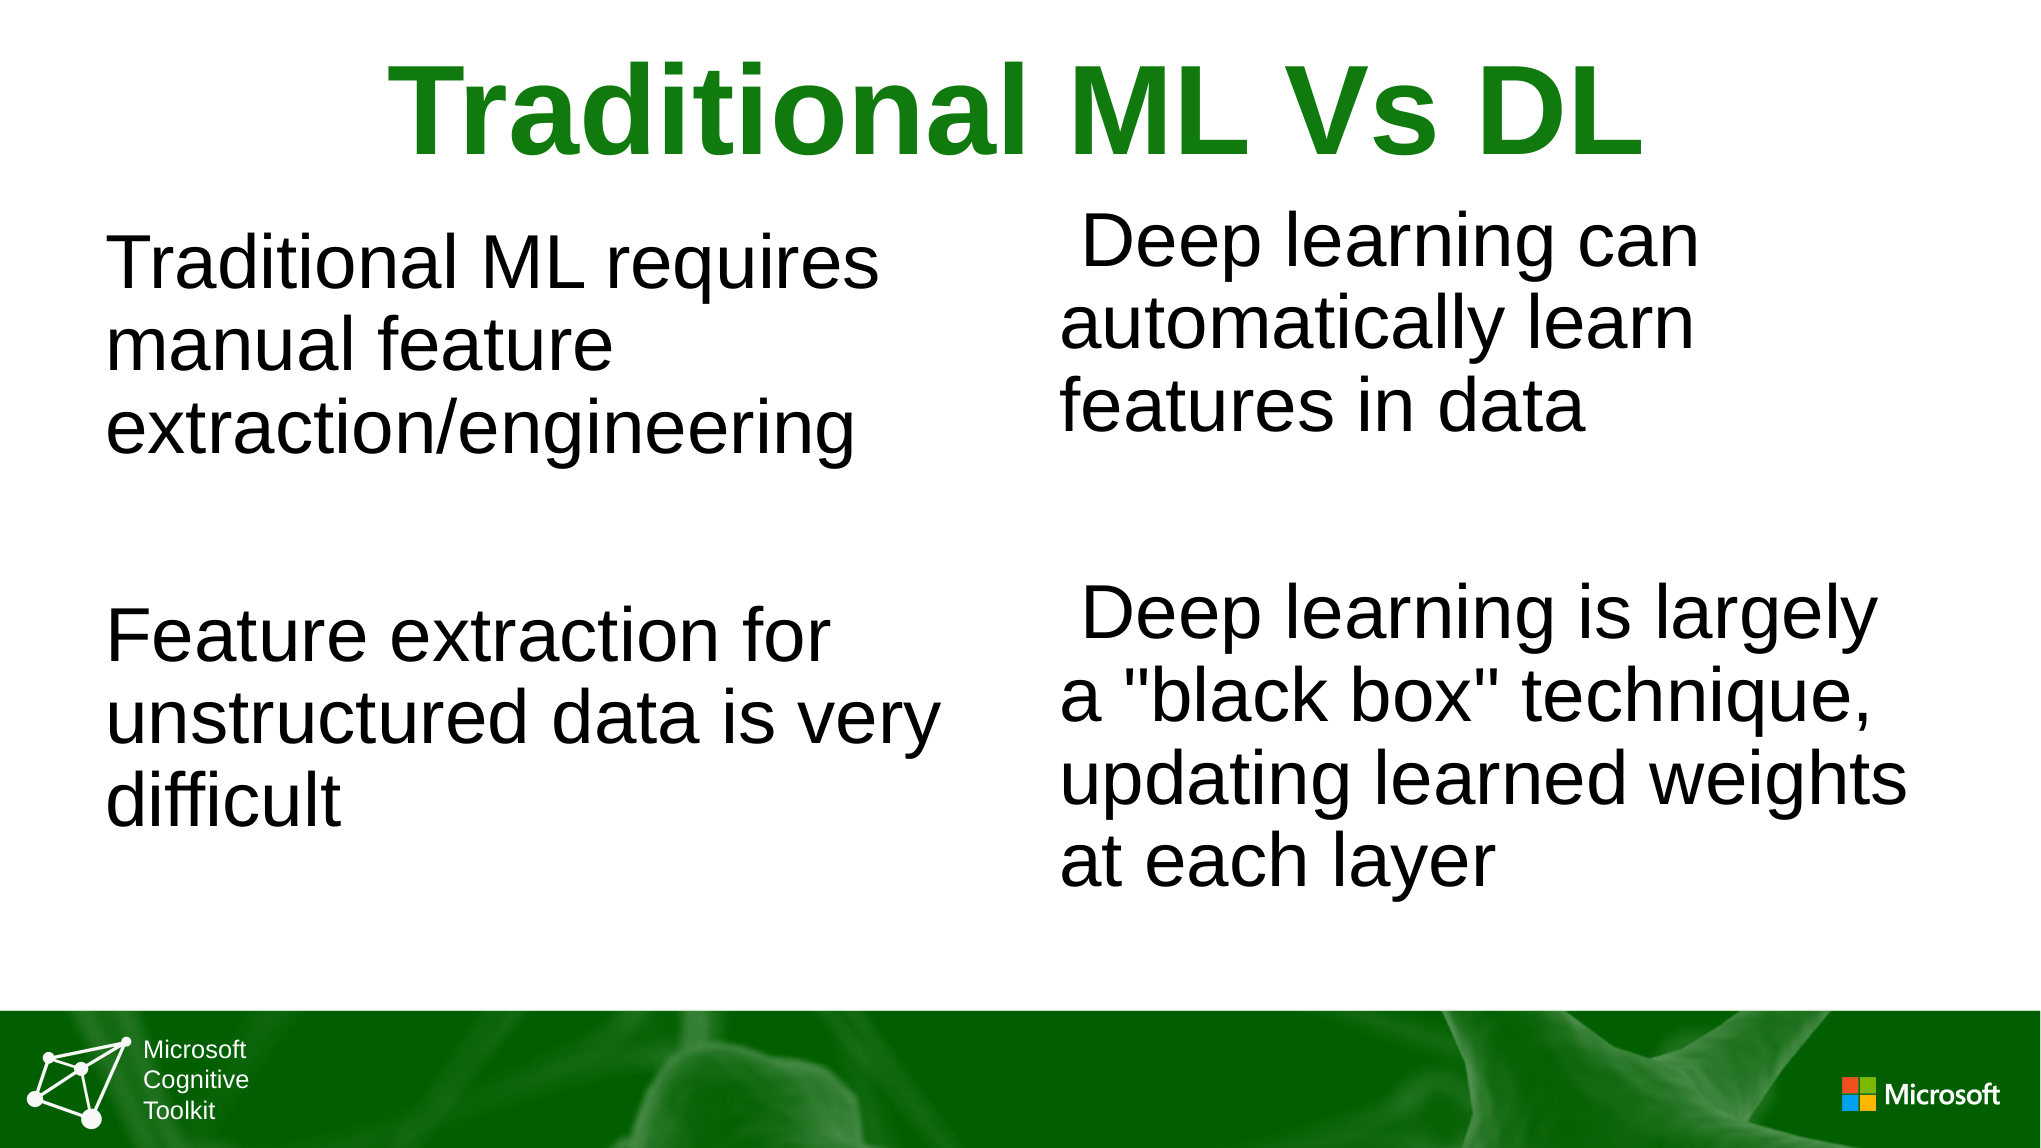

4
Traditional ML Vs DL
 Deep learning can automatically learn features in data​

 Deep learning is largely a "black box" technique, updating learned weights at each layer
Traditional ML requires manual feature extraction/engineering

Feature extraction for unstructured data is very difficult